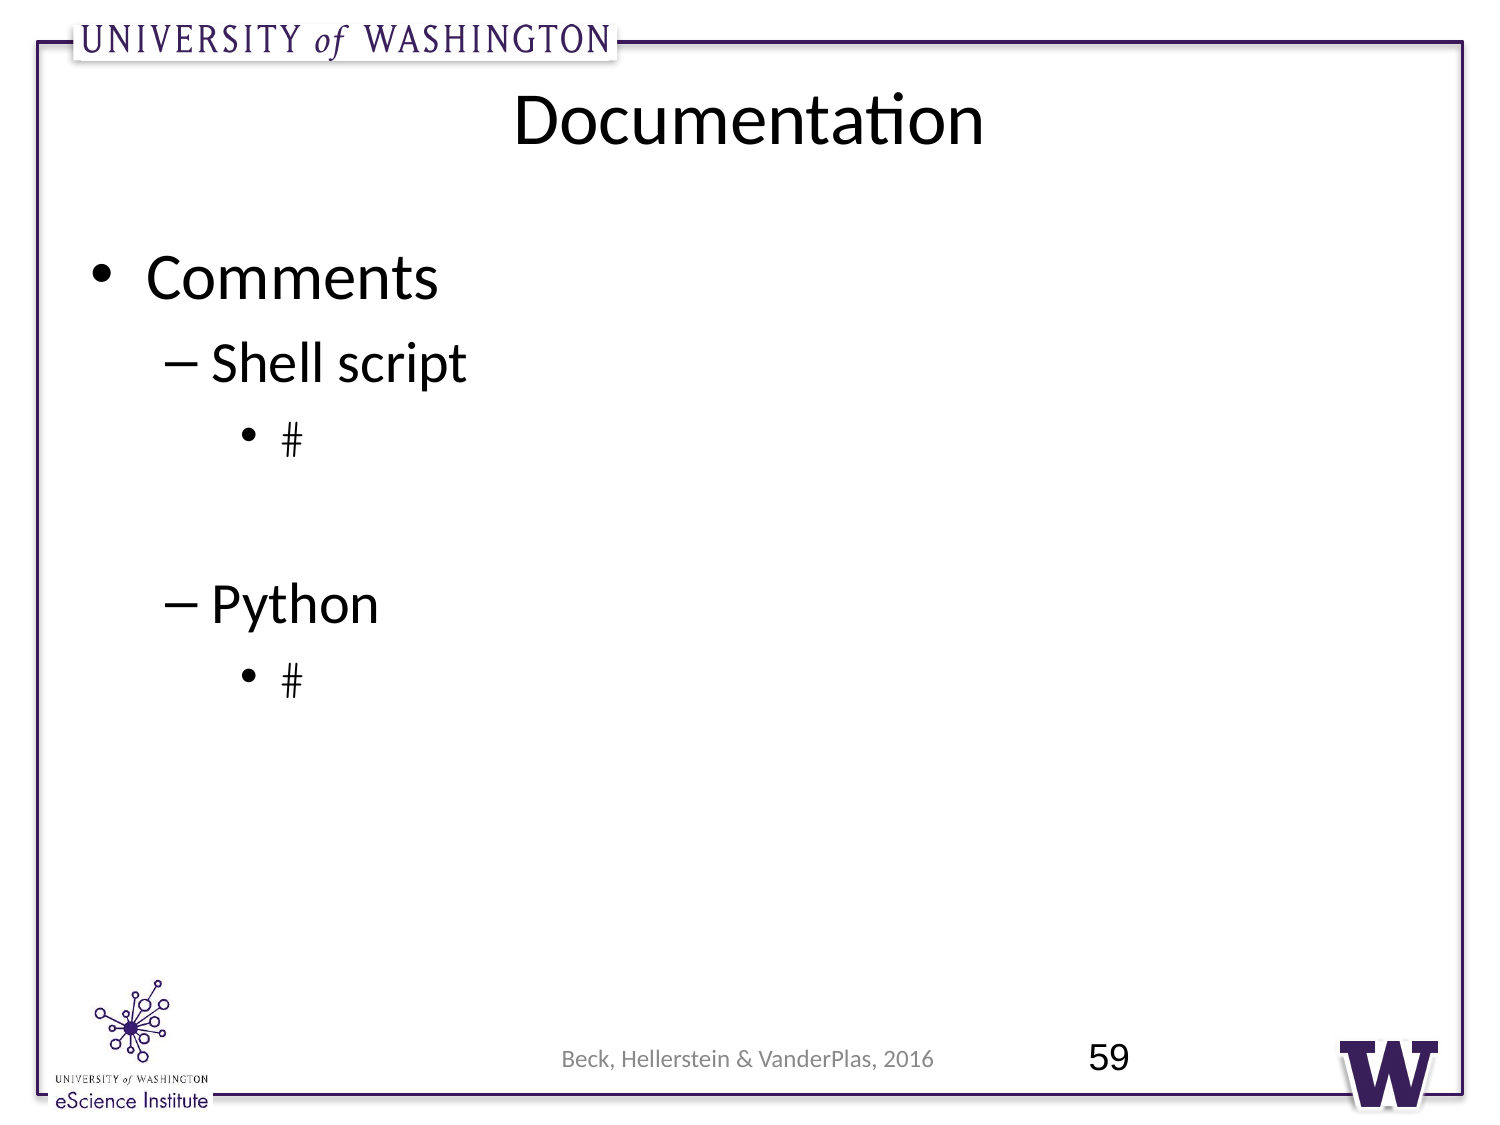

# Documentation
Comments
Shell script
#

Python
#

59
Beck, Hellerstein & VanderPlas, 2016